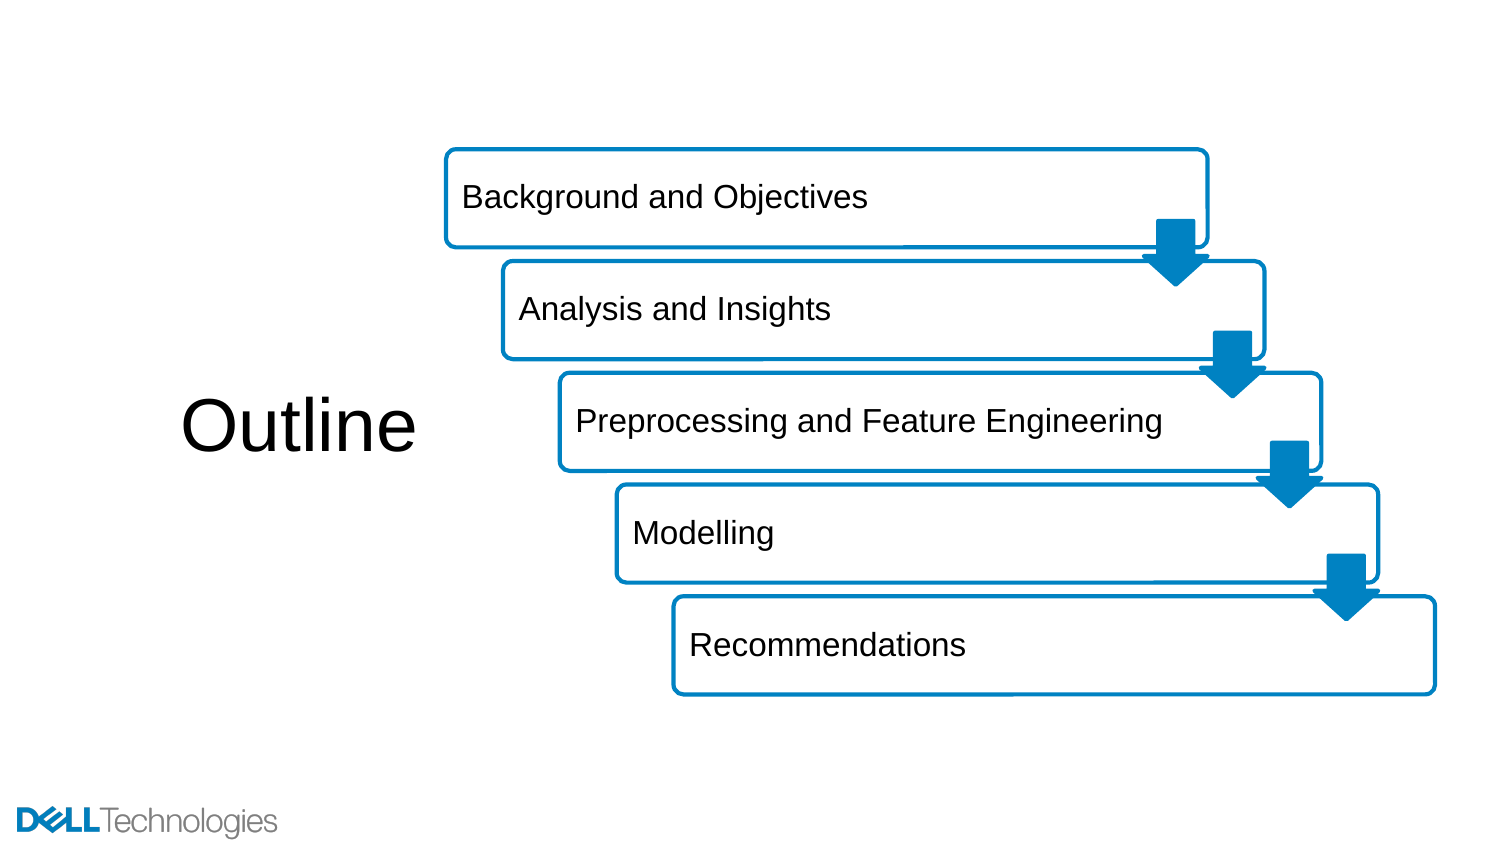

Background and Objectives
Analysis and Insights
Preprocessing and Feature Engineering
Modelling
Recommendations

Outline
# The Problem